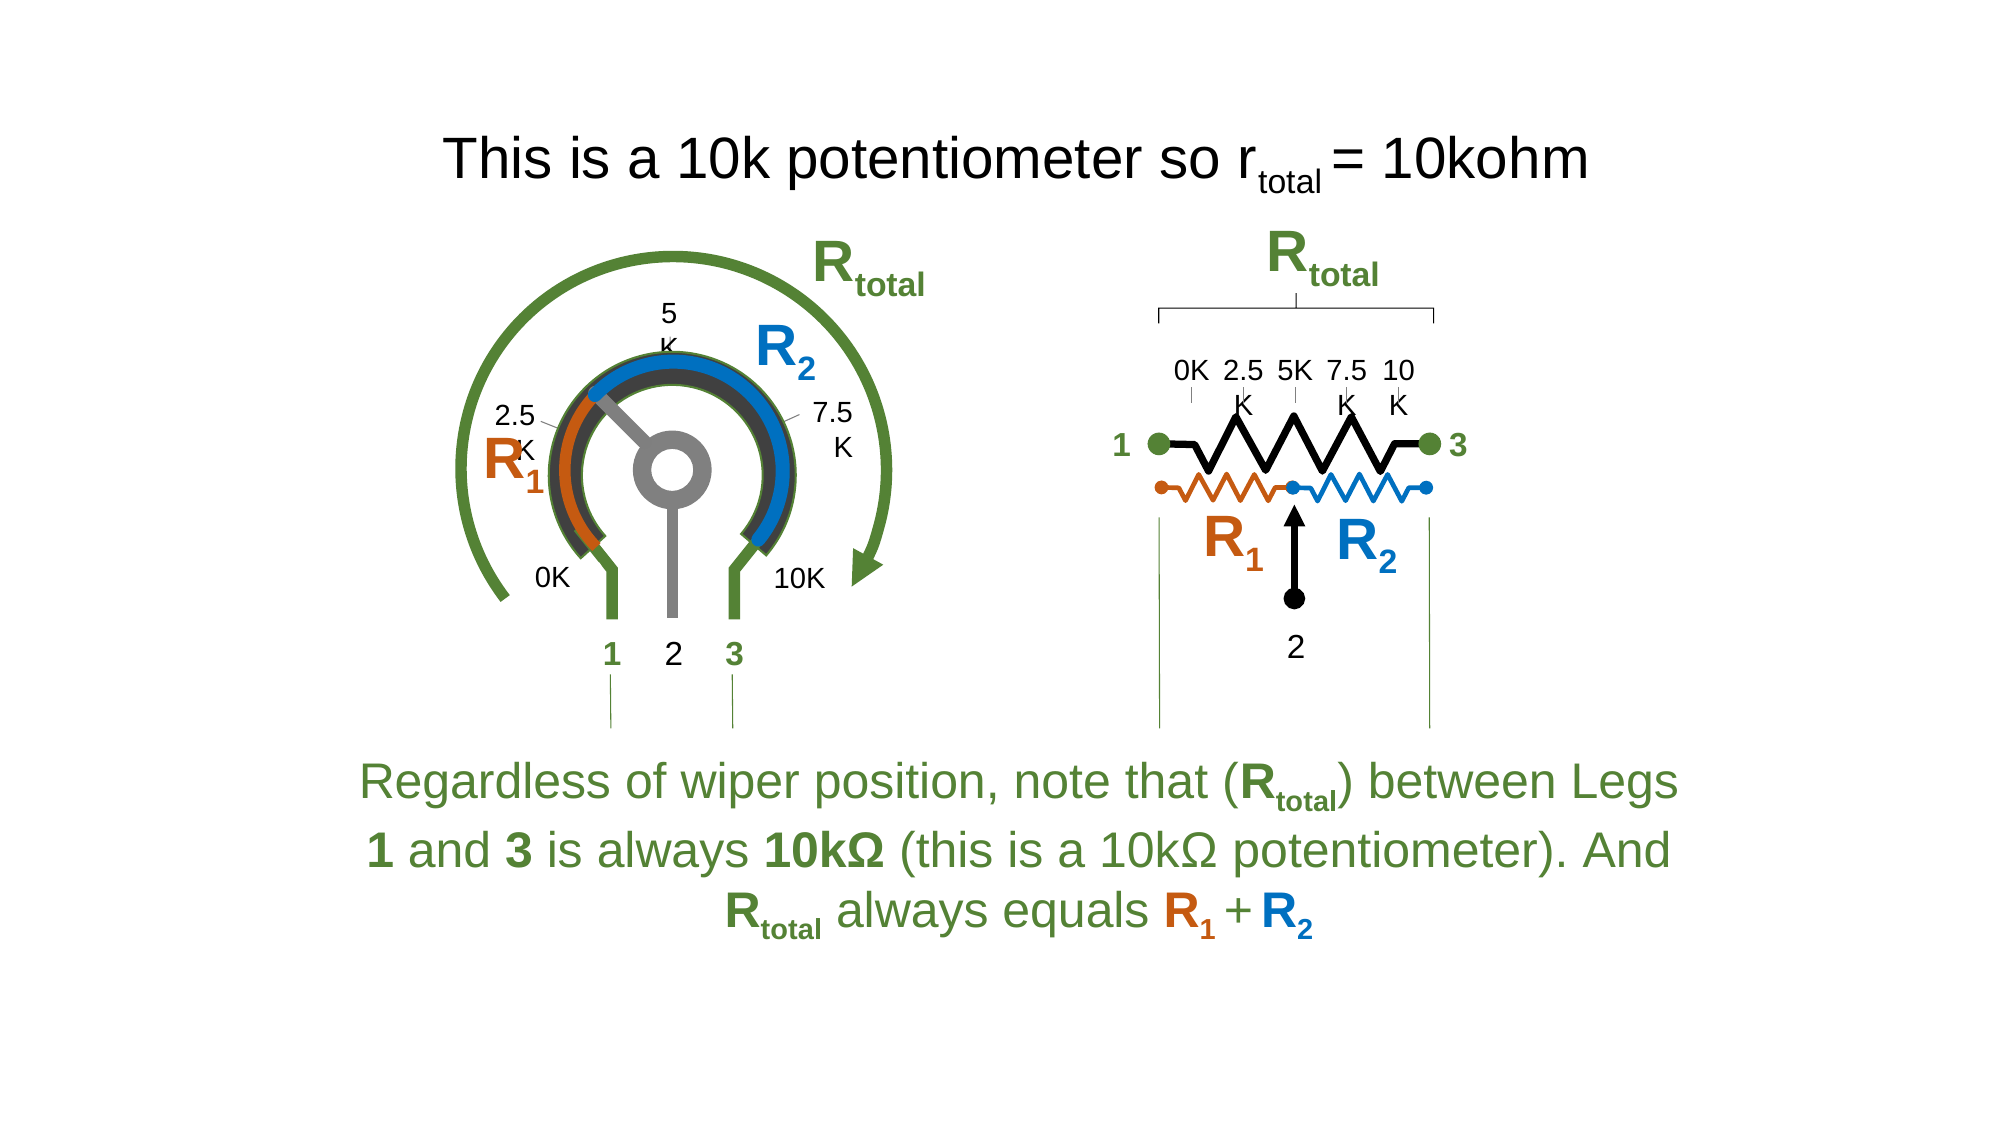

This is a 10k potentiometer so rtotal = 10kohm

Rtotal
Rtotal

5K
R2

0K
2.5K
5K
7.5K
10K

R1

7.5K
2.5K

1
3

R2

R1
`
`
0K
10K
2
1
2
3
Regardless of wiper position, note that (Rtotal) between Legs 1 and 3 is always 10kΩ (this is a 10kΩ potentiometer). And Rtotal always equals R1 + R2